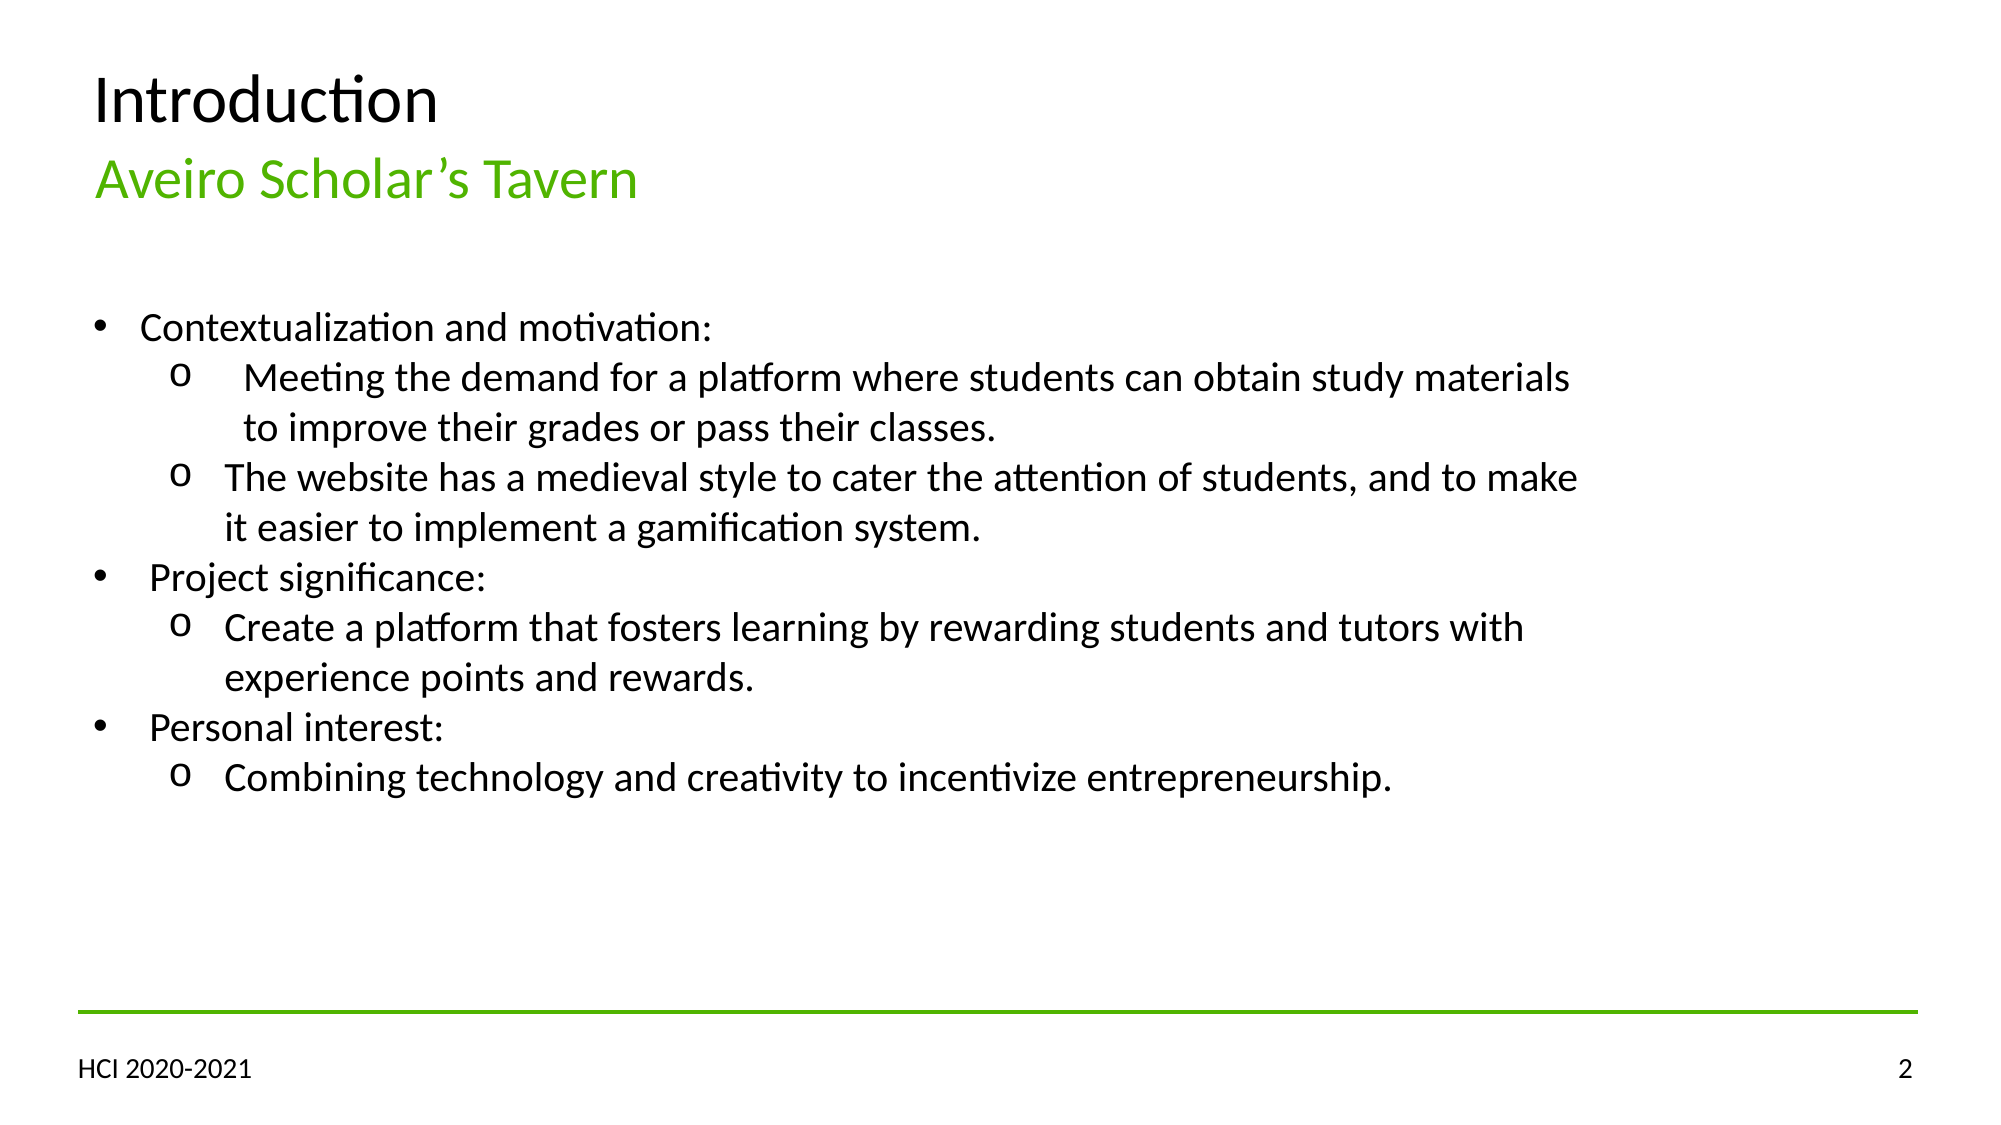

Introduction
Aveiro Scholar’s Tavern

Contextualization and motivation:
Meeting the demand for a platform where students can obtain study materials to improve their grades or pass their classes.
The website has a medieval style to cater the attention of students, and to make it easier to implement a gamification system.
Project significance:
Create a platform that fosters learning by rewarding students and tutors with experience points and rewards.
Personal interest:
Combining technology and creativity to incentivize entrepreneurship.

HCI 2020-2021
2